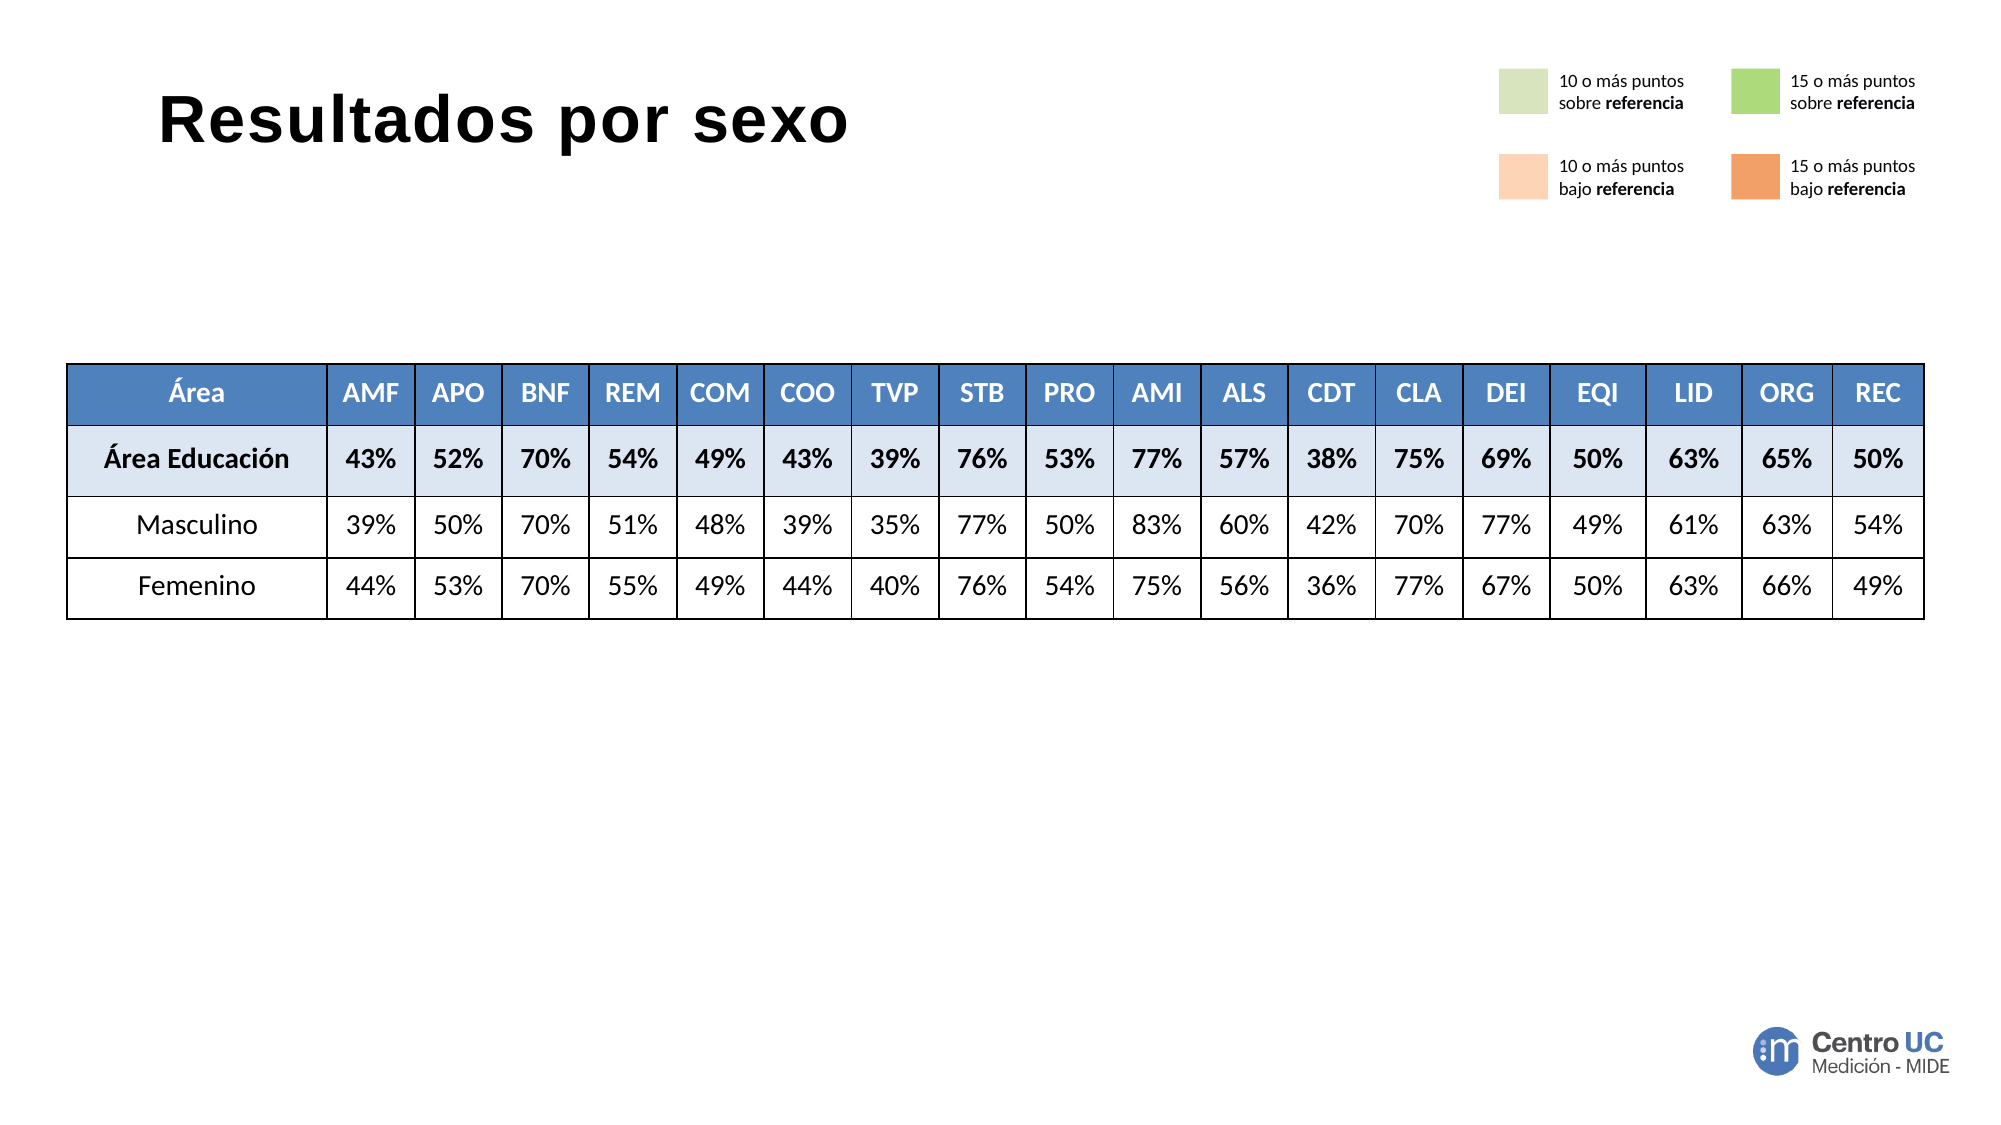

10 o más puntos sobre referencia
15 o más puntos sobre referencia
# Resultados por sexo

10 o más puntos bajo referencia
15 o más puntos bajo referencia

| Área | AMF | APO | BNF | REM | COM | COO | TVP | STB | PRO | AMI | ALS | CDT | CLA | DEI | EQI | LID | ORG | REC |
| --- | --- | --- | --- | --- | --- | --- | --- | --- | --- | --- | --- | --- | --- | --- | --- | --- | --- | --- |
| Área Educación | 43% | 52% | 70% | 54% | 49% | 43% | 39% | 76% | 53% | 77% | 57% | 38% | 75% | 69% | 50% | 63% | 65% | 50% |
| Masculino | 39% | 50% | 70% | 51% | 48% | 39% | 35% | 77% | 50% | 83% | 60% | 42% | 70% | 77% | 49% | 61% | 63% | 54% |
| Femenino | 44% | 53% | 70% | 55% | 49% | 44% | 40% | 76% | 54% | 75% | 56% | 36% | 77% | 67% | 50% | 63% | 66% | 49% |